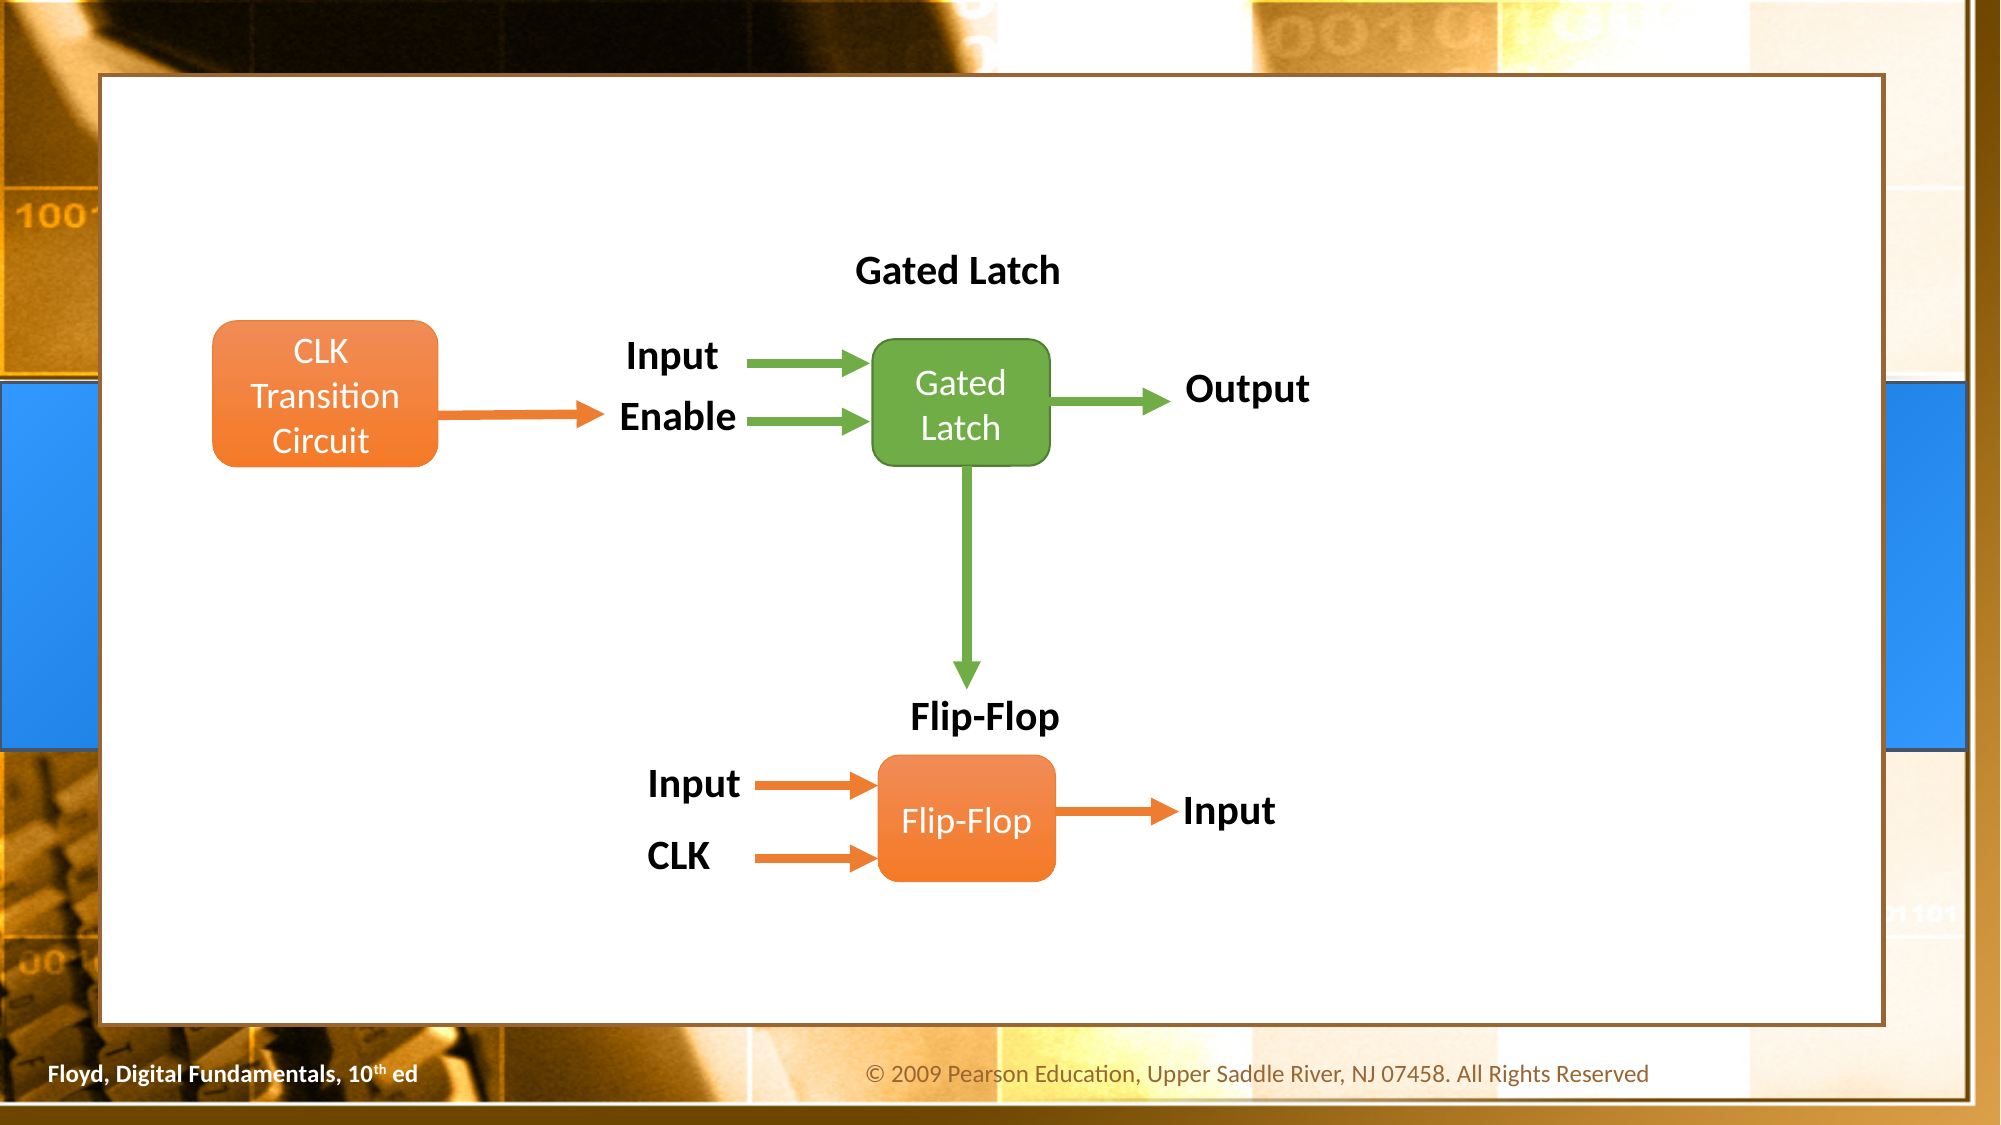

Gated Latch
Input
Gated
Latch
Enable
CLK
Transition
Circuit
Output
Flip-Flop
Input
Flip-Flop
Input
CLK